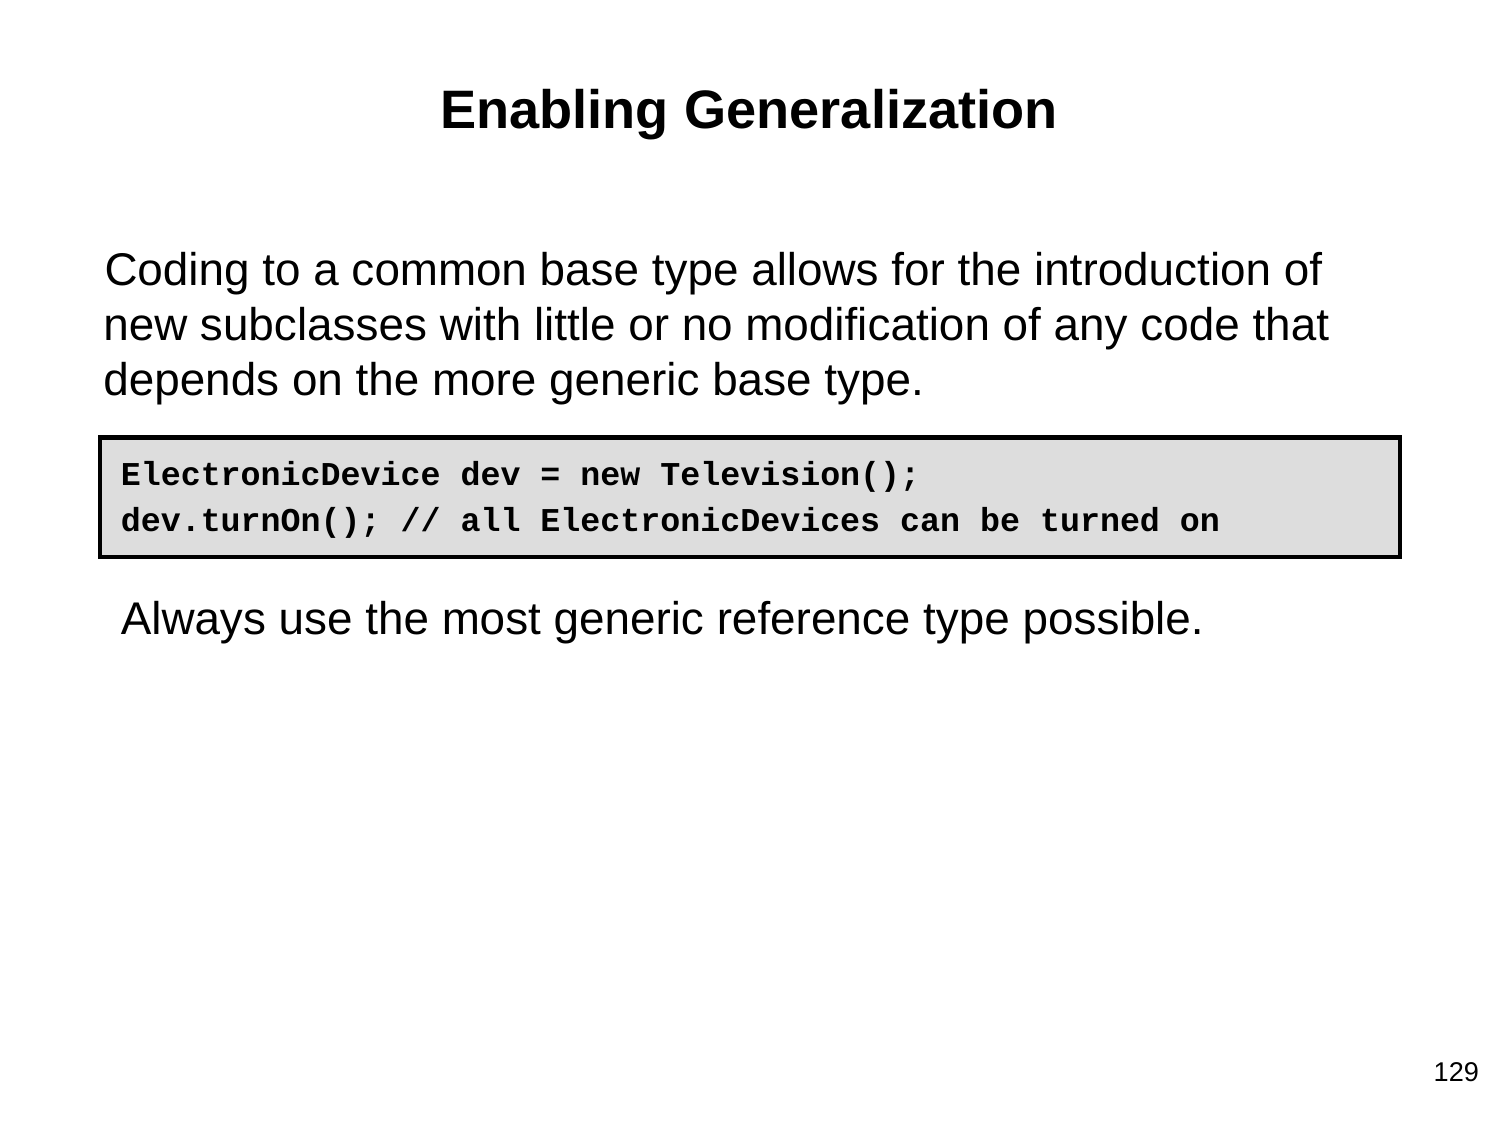

# Enabling Generalization
Coding to a common base type allows for the introduction of new subclasses with little or no modification of any code that depends on the more generic base type.

ElectronicDevice dev = new Television();
dev.turnOn(); // all ElectronicDevices can be turned on

Always use the most generic reference type possible.

129